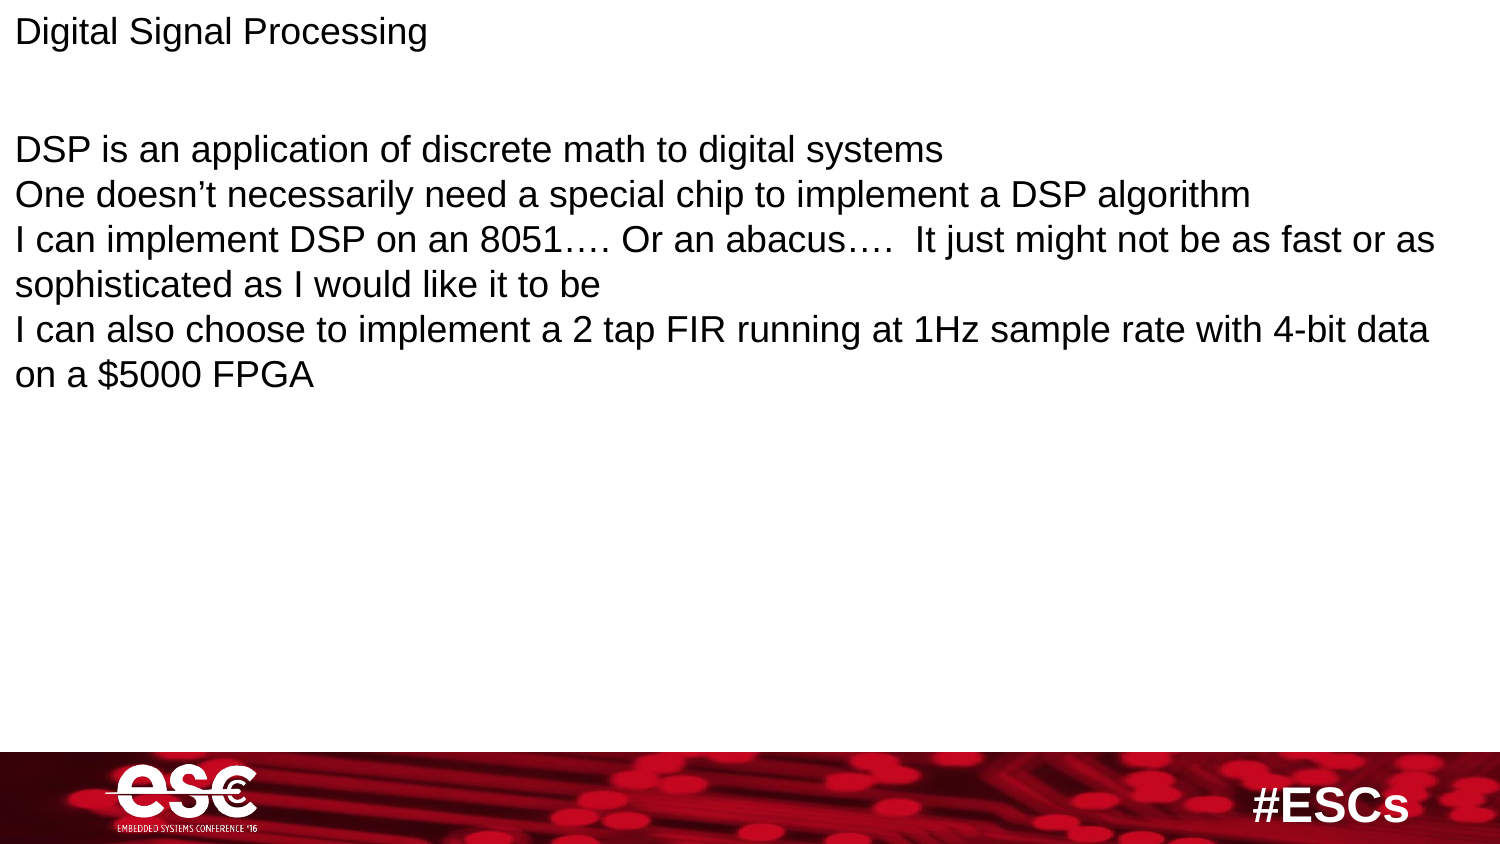

Digital Signal Processing
DSP is an application of discrete math to digital systems
One doesn’t necessarily need a special chip to implement a DSP algorithm
I can implement DSP on an 8051…. Or an abacus….  It just might not be as fast or as sophisticated as I would like it to be
I can also choose to implement a 2 tap FIR running at 1Hz sample rate with 4-bit data on a $5000 FPGA